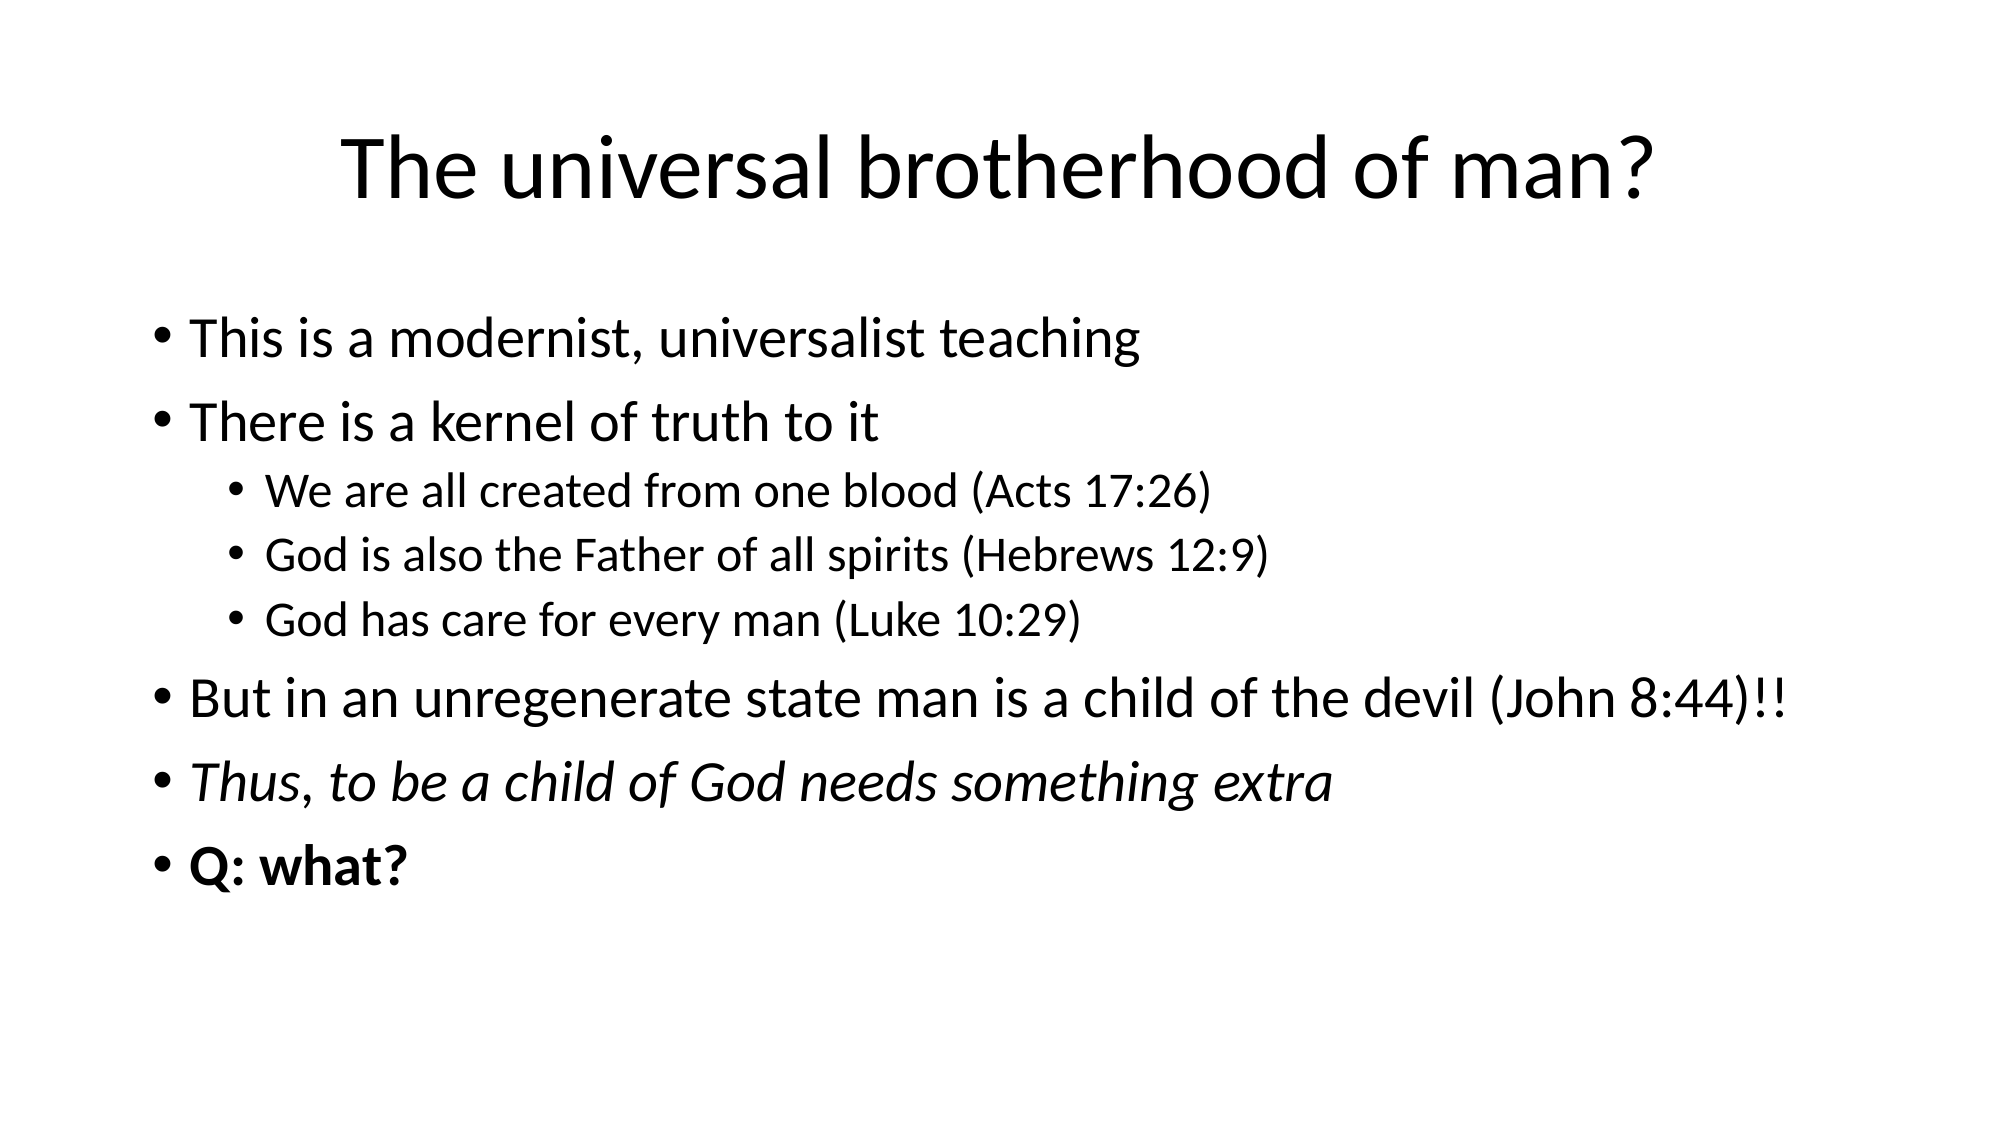

# The universal brotherhood of man?
This is a modernist, universalist teaching
There is a kernel of truth to it
We are all created from one blood (Acts 17:26)
God is also the Father of all spirits (Hebrews 12:9)
God has care for every man (Luke 10:29)
But in an unregenerate state man is a child of the devil (John 8:44)!!
Thus, to be a child of God needs something extra
Q: what?